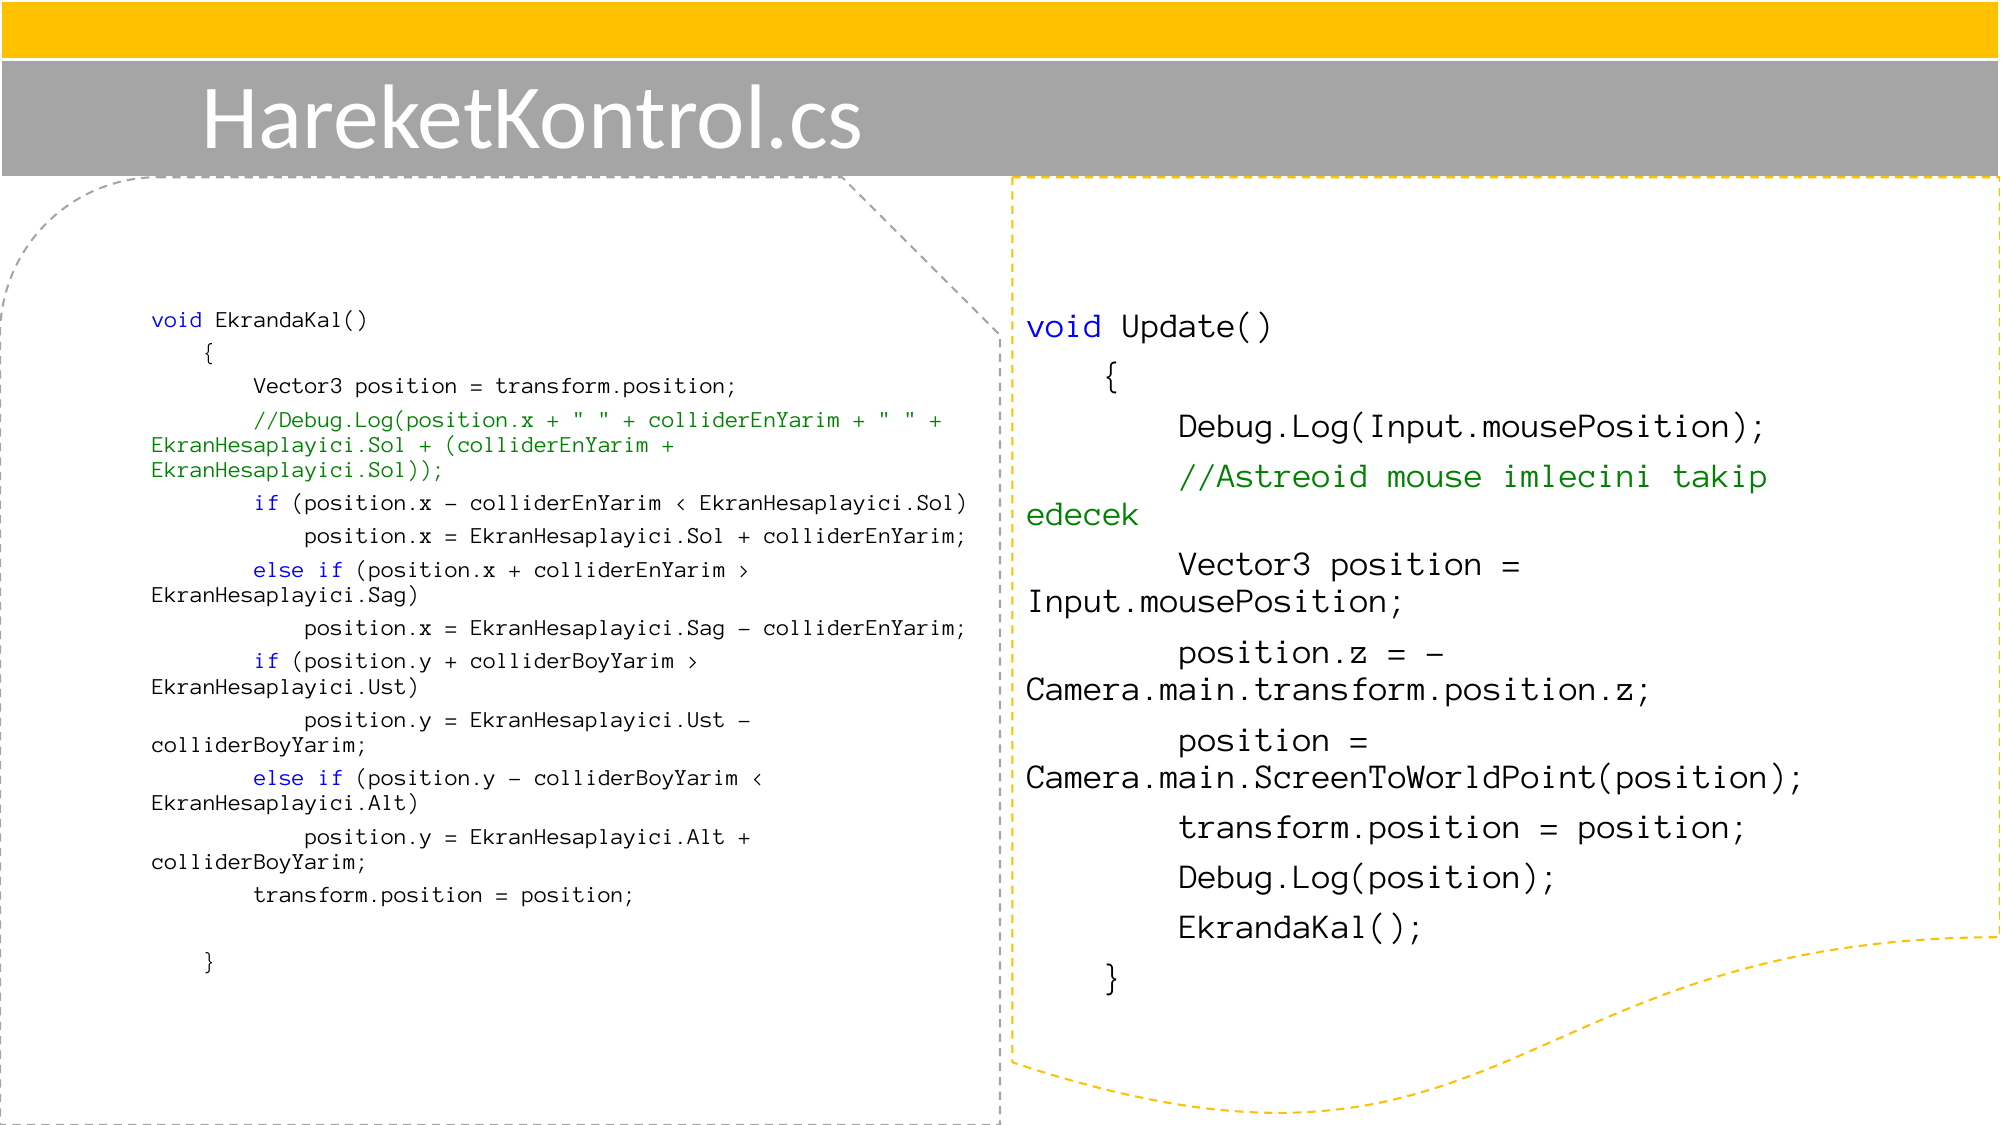

# HareketKontrol.cs

void EkrandaKal()
    {
        Vector3 position = transform.position;
        //Debug.Log(position.x + " " + colliderEnYarim + " " + EkranHesaplayici.Sol + (colliderEnYarim + EkranHesaplayici.Sol));
        if (position.x - colliderEnYarim < EkranHesaplayici.Sol)
            position.x = EkranHesaplayici.Sol + colliderEnYarim;
        else if (position.x + colliderEnYarim > EkranHesaplayici.Sag)
            position.x = EkranHesaplayici.Sag - colliderEnYarim;
        if (position.y + colliderBoyYarim > EkranHesaplayici.Ust)
            position.y = EkranHesaplayici.Ust - colliderBoyYarim;
        else if (position.y - colliderBoyYarim < EkranHesaplayici.Alt)
            position.y = EkranHesaplayici.Alt + colliderBoyYarim;
        transform.position = position;

    }
void Update()
    {
        Debug.Log(Input.mousePosition);
        //Astreoid mouse imlecini takip edecek
        Vector3 position = Input.mousePosition;
        position.z = -Camera.main.transform.position.z;
        position = Camera.main.ScreenToWorldPoint(position);
        transform.position = position;
        Debug.Log(position);
        EkrandaKal();
    }